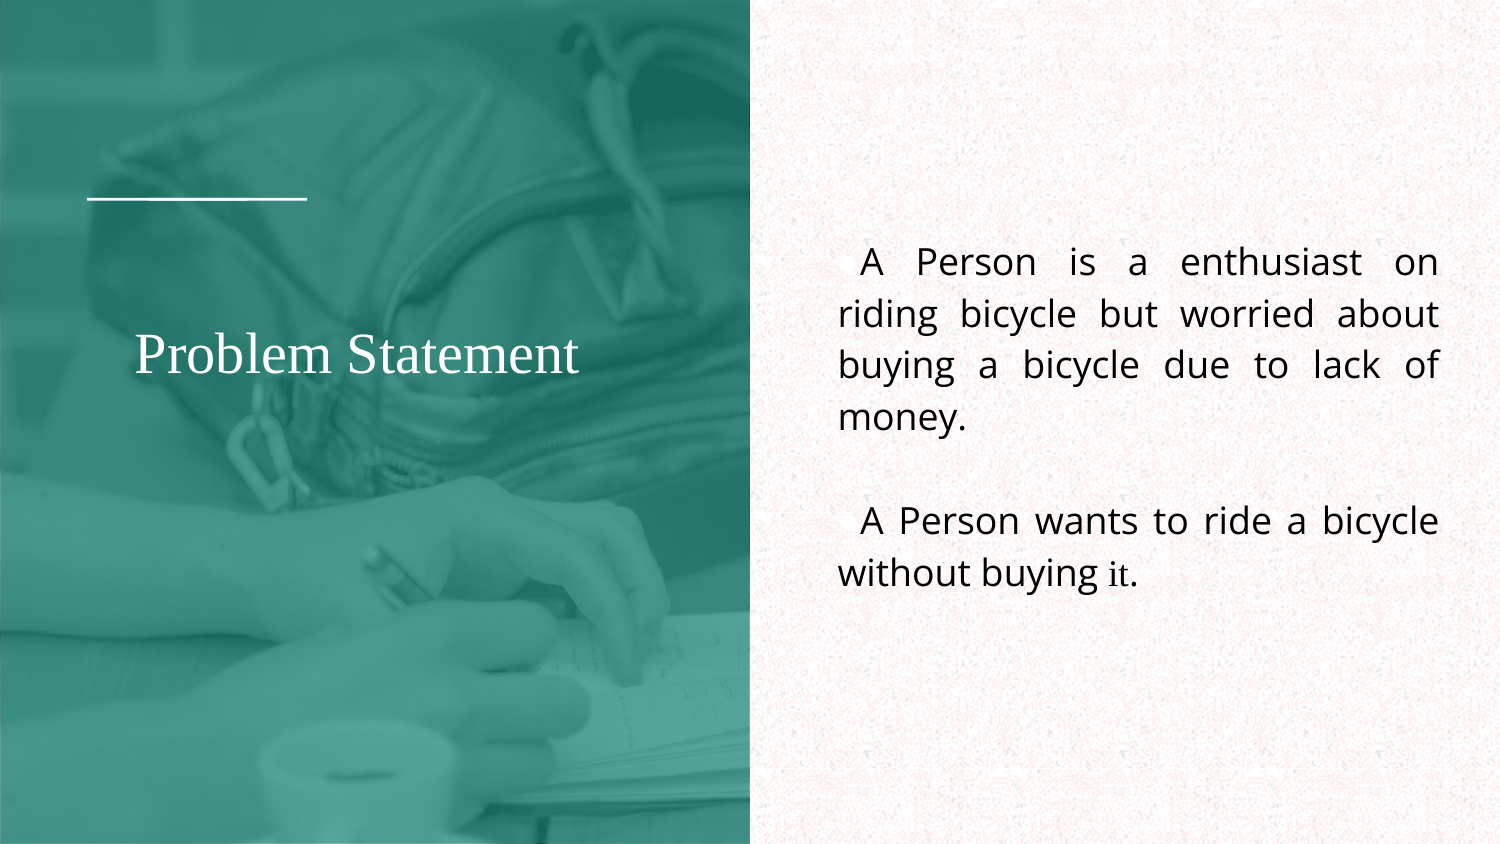

A Person is a enthusiast on riding bicycle but worried about buying a bicycle due to lack of money.

A Person wants to ride a bicycle without buying it.
# Problem Statement